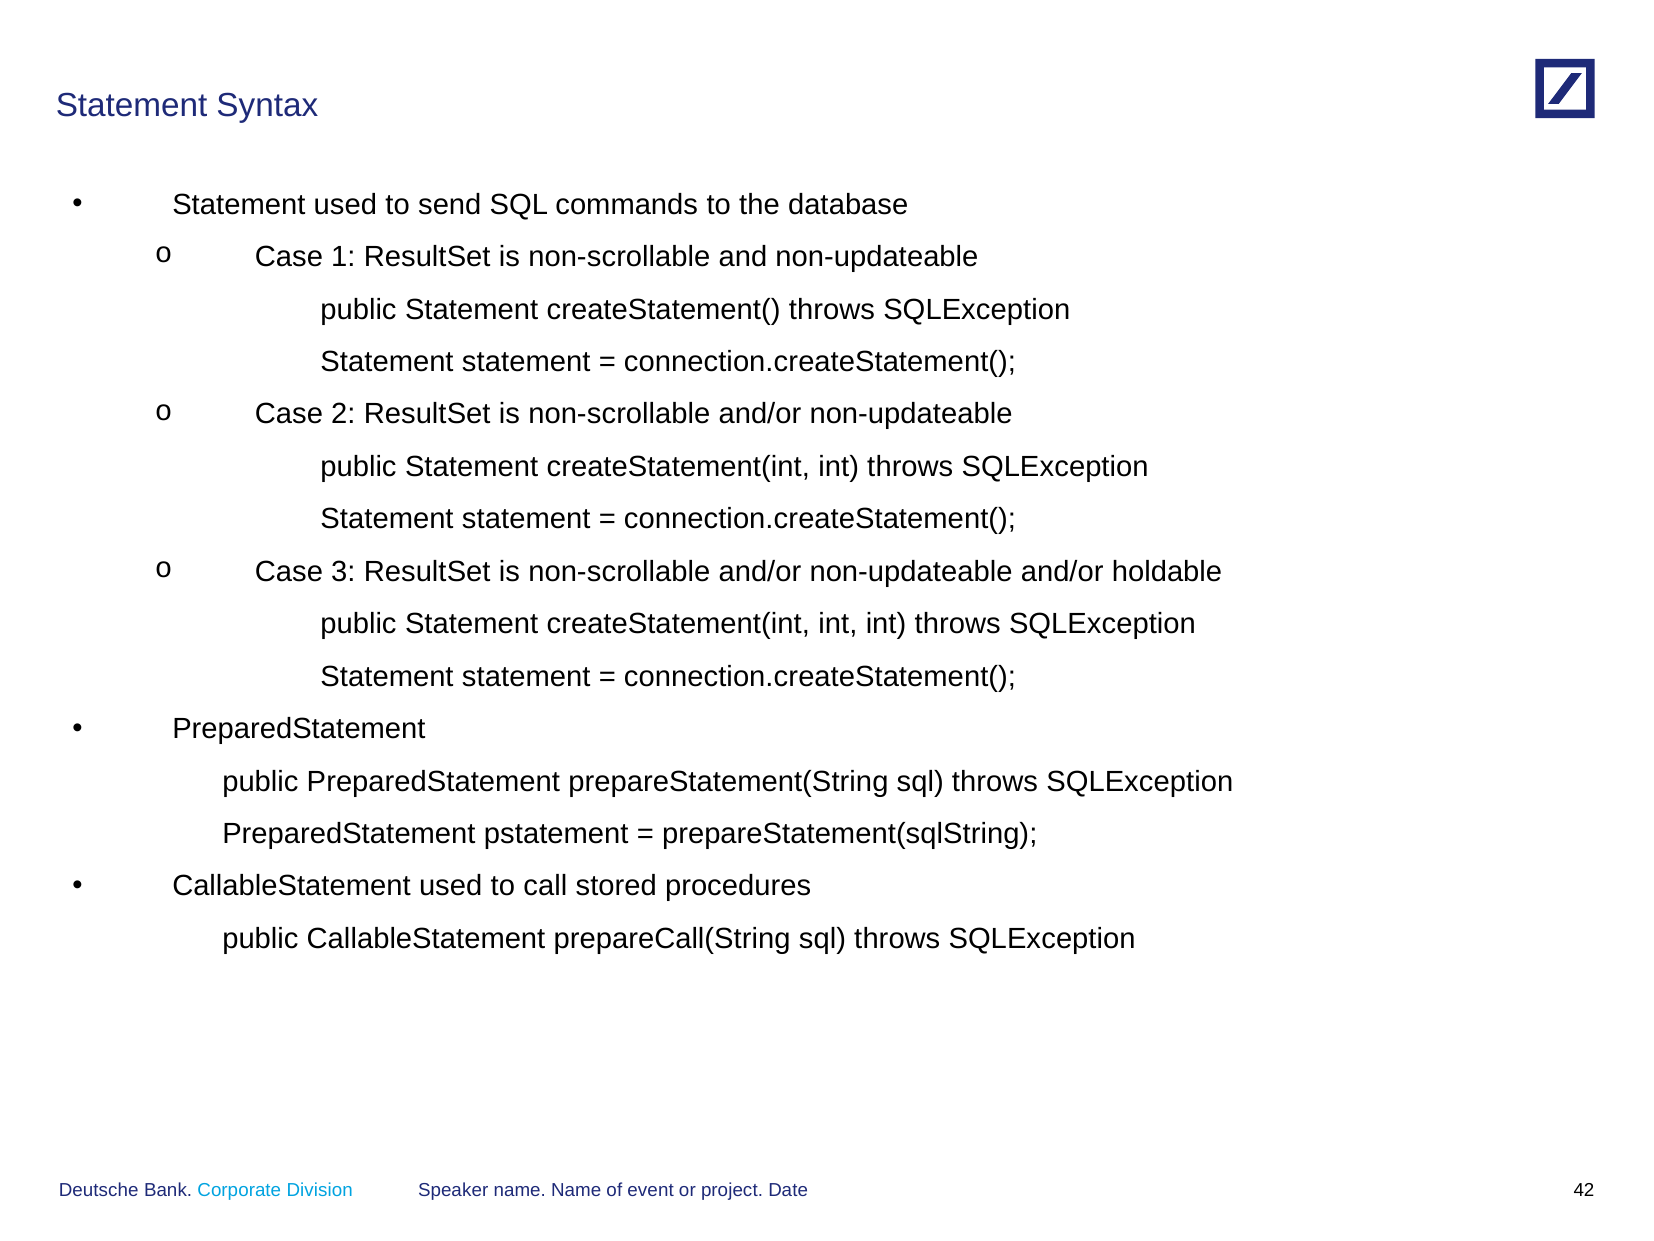

# Statement Syntax
Statement used to send SQL commands to the database
Case 1: ResultSet is non-scrollable and non-updateable
public Statement createStatement() throws SQLException
Statement statement = connection.createStatement();
Case 2: ResultSet is non-scrollable and/or non-updateable
public Statement createStatement(int, int) throws SQLException
Statement statement = connection.createStatement();
Case 3: ResultSet is non-scrollable and/or non-updateable and/or holdable
public Statement createStatement(int, int, int) throws SQLException
Statement statement = connection.createStatement();
PreparedStatement
public PreparedStatement prepareStatement(String sql) throws SQLException
PreparedStatement pstatement = prepareStatement(sqlString);
CallableStatement used to call stored procedures
public CallableStatement prepareCall(String sql) throws SQLException

Speaker name. Name of event or project. Date
42